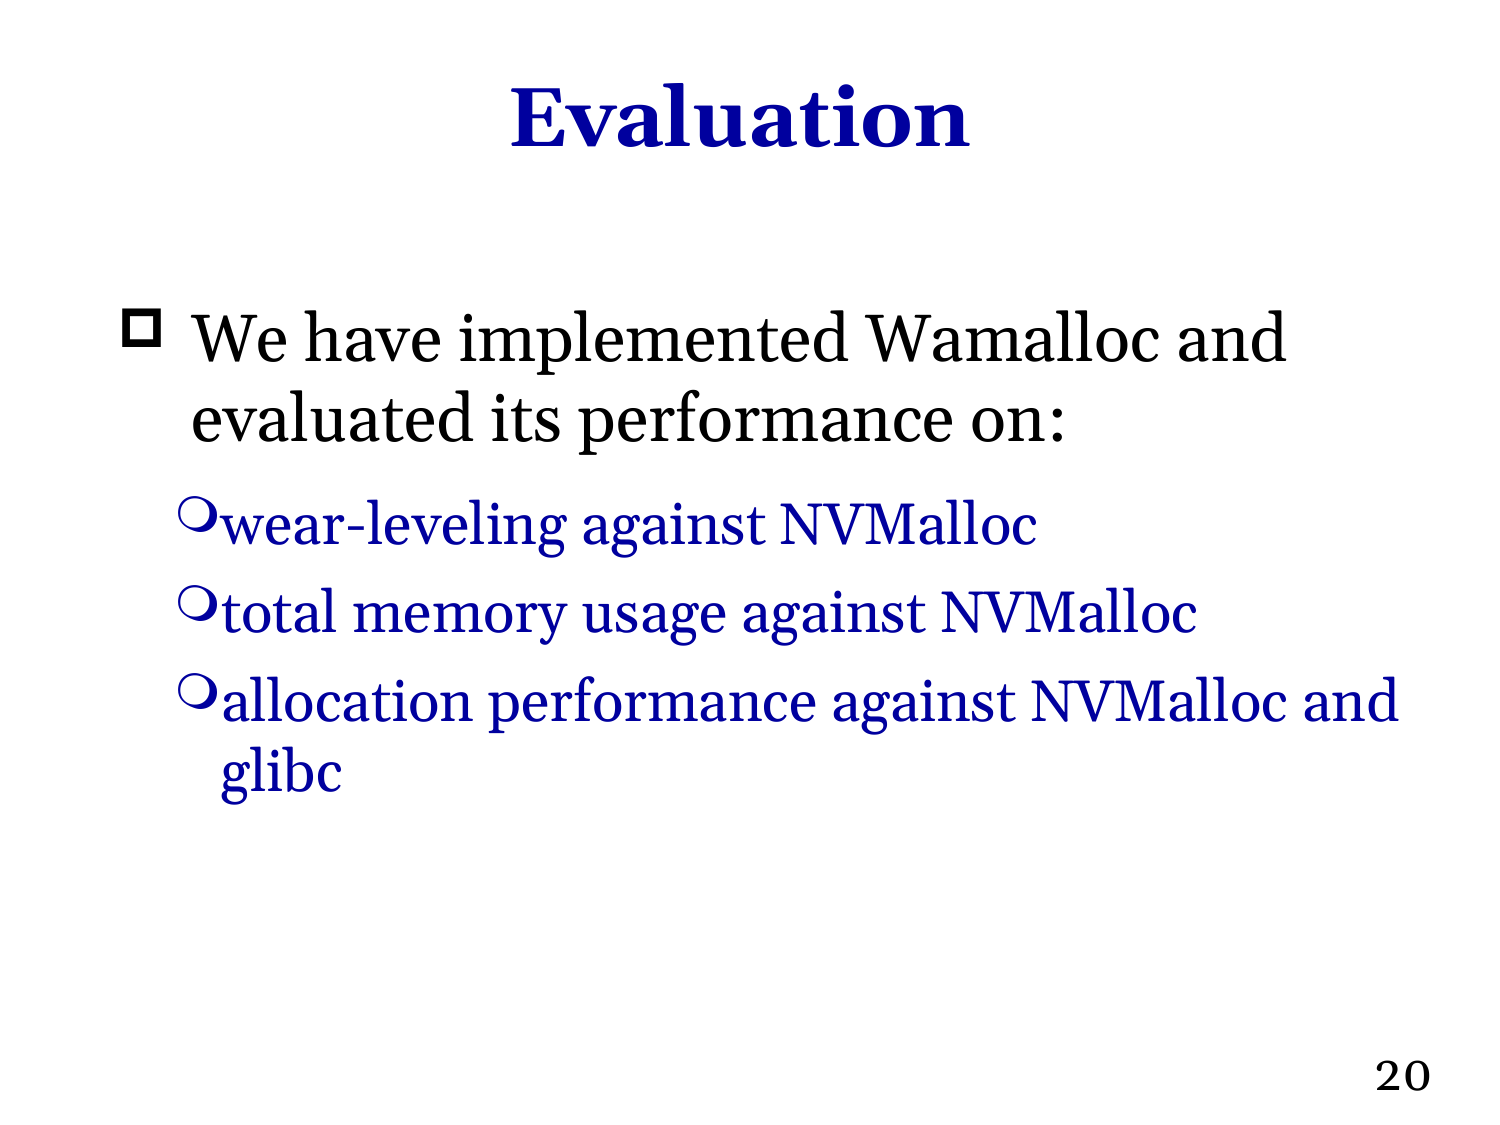

# Evaluation
We have implemented Wamalloc and evaluated its performance on:
wear-leveling against NVMalloc
total memory usage against NVMalloc
allocation performance against NVMalloc and glibc

20